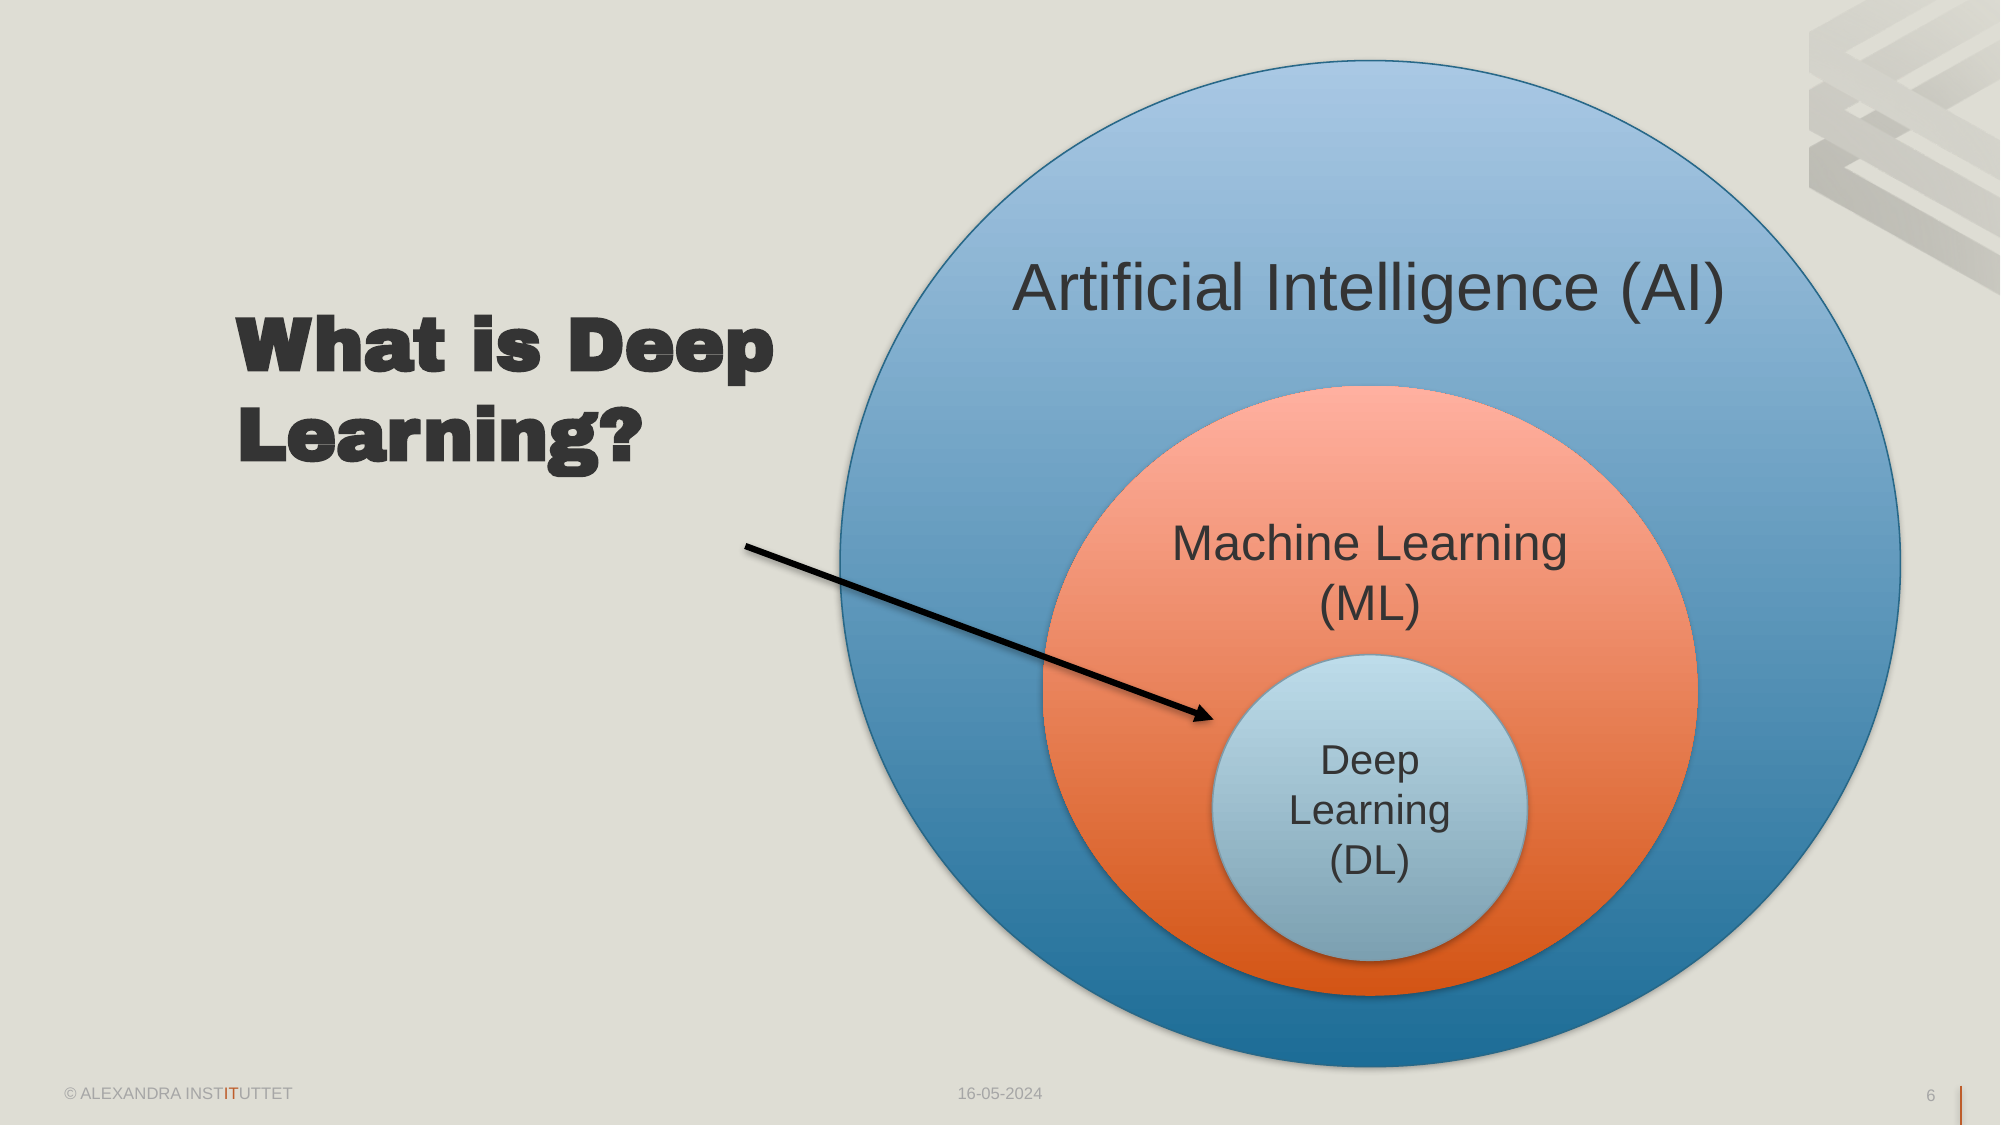

Artificial Intelligence (AI)

# What is Deep Learning?
Machine Learning (ML)

Deep Learning (DL)
© ALEXANDRA INSTITUTTET
16-05-2024
6